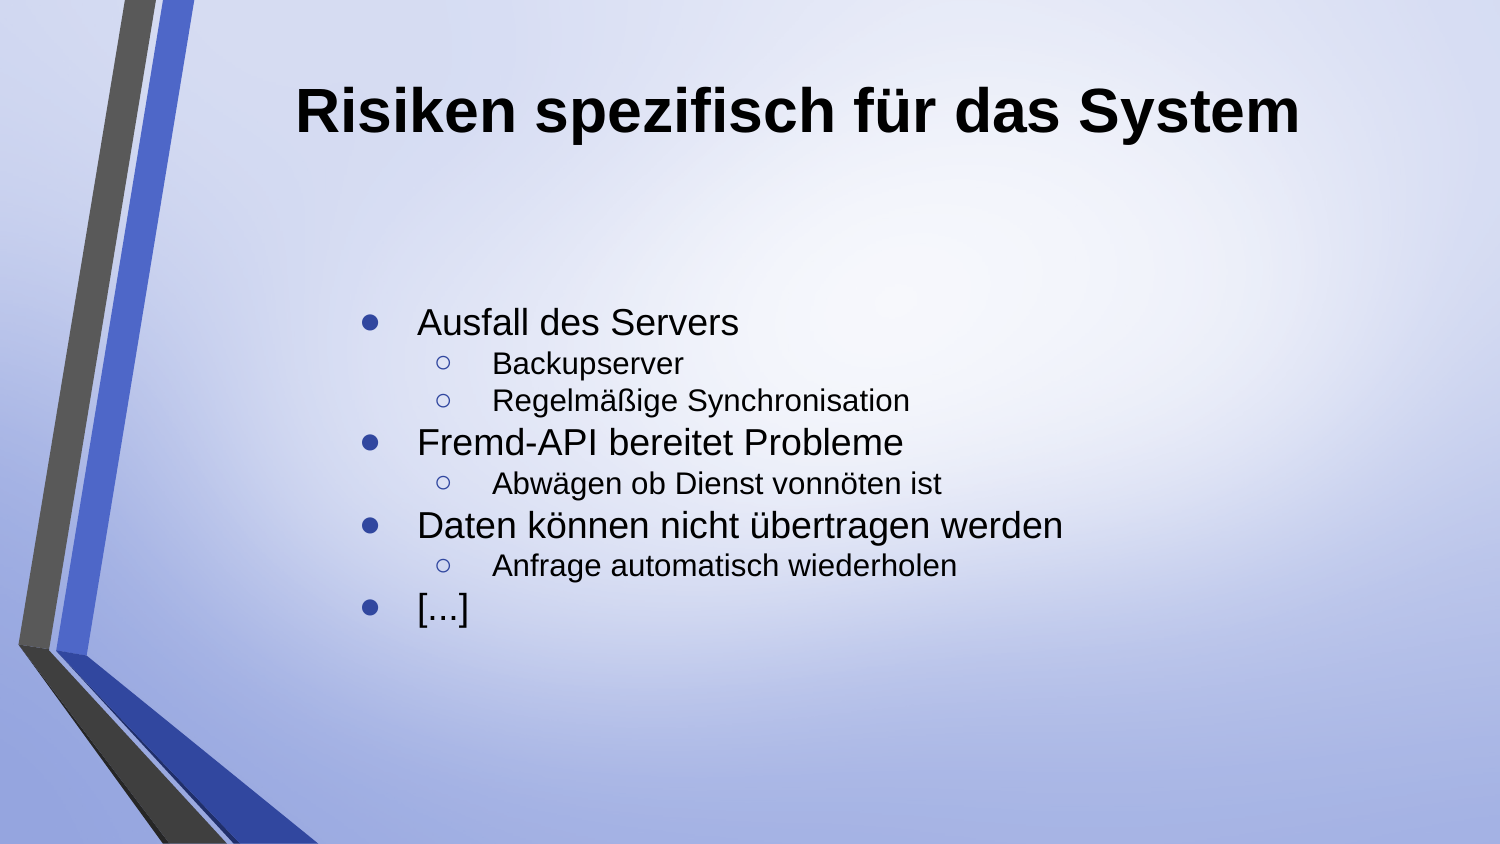

# Risiken spezifisch für das System
Ausfall des Servers
Backupserver
Regelmäßige Synchronisation
Fremd-API bereitet Probleme
Abwägen ob Dienst vonnöten ist
Daten können nicht übertragen werden
Anfrage automatisch wiederholen
[...]